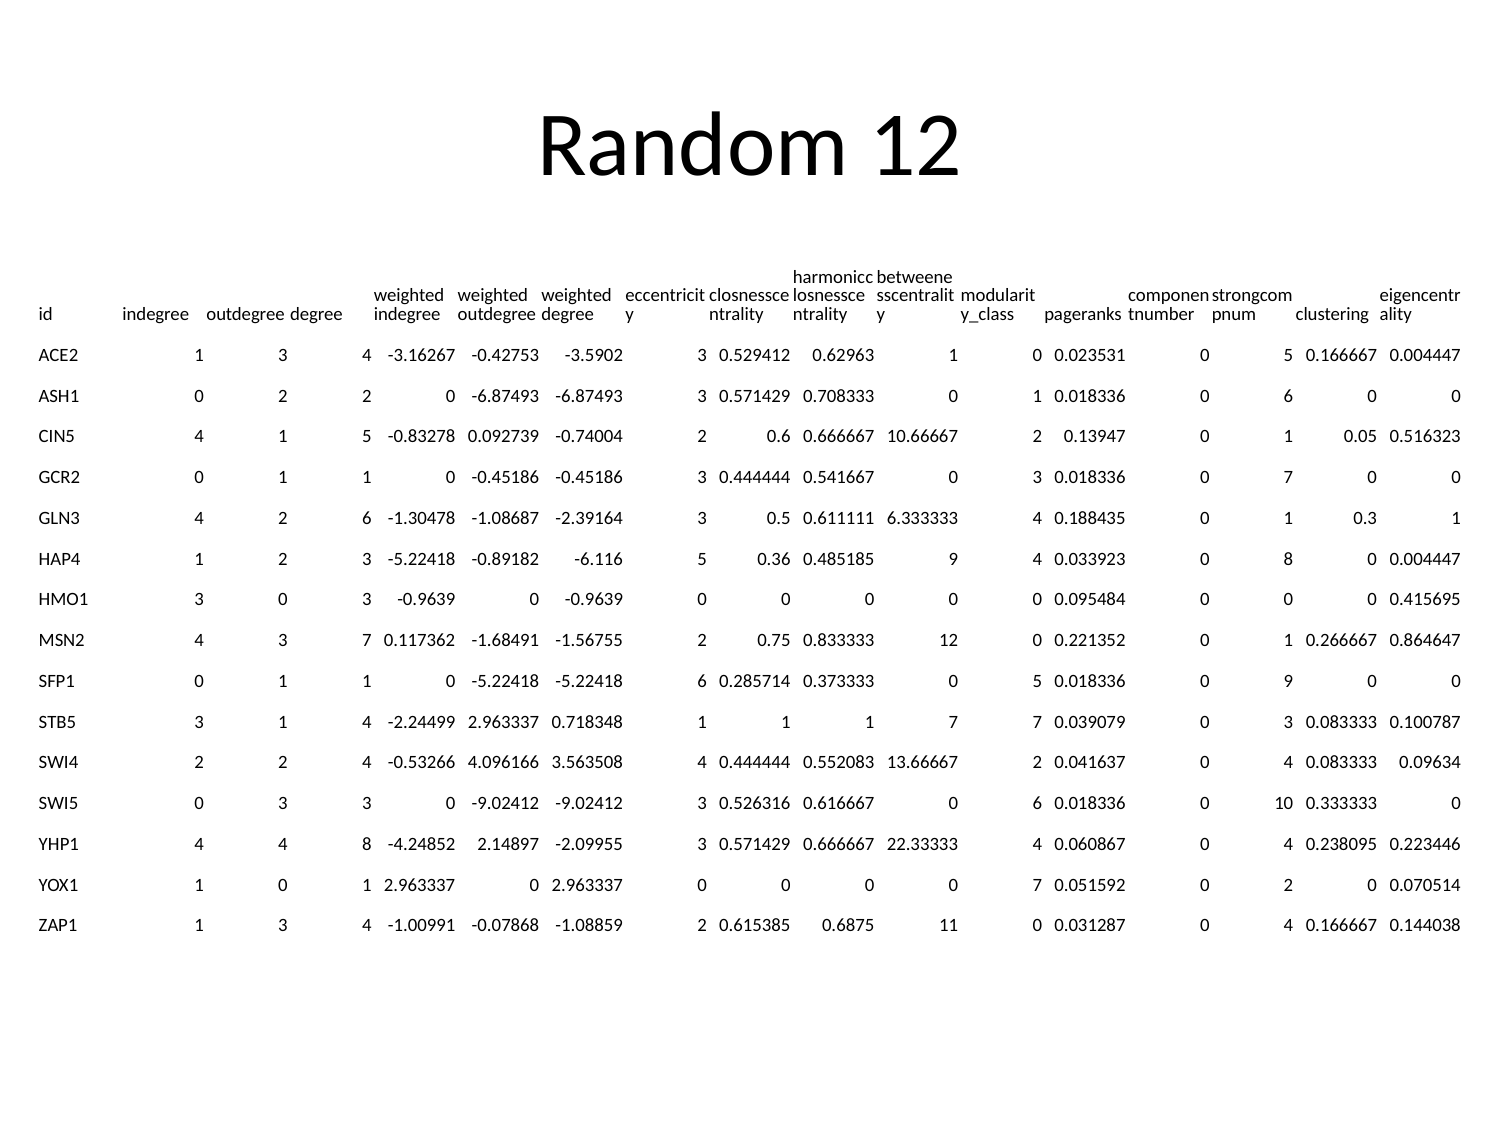

# Random 12
| id | indegree | outdegree | degree | weighted indegree | weighted outdegree | weighted degree | eccentricity | closnesscentrality | harmonicclosnesscentrality | betweenesscentrality | modularity\_class | pageranks | componentnumber | strongcompnum | clustering | eigencentrality |
| --- | --- | --- | --- | --- | --- | --- | --- | --- | --- | --- | --- | --- | --- | --- | --- | --- |
| ACE2 | 1 | 3 | 4 | -3.16267 | -0.42753 | -3.5902 | 3 | 0.529412 | 0.62963 | 1 | 0 | 0.023531 | 0 | 5 | 0.166667 | 0.004447 |
| ASH1 | 0 | 2 | 2 | 0 | -6.87493 | -6.87493 | 3 | 0.571429 | 0.708333 | 0 | 1 | 0.018336 | 0 | 6 | 0 | 0 |
| CIN5 | 4 | 1 | 5 | -0.83278 | 0.092739 | -0.74004 | 2 | 0.6 | 0.666667 | 10.66667 | 2 | 0.13947 | 0 | 1 | 0.05 | 0.516323 |
| GCR2 | 0 | 1 | 1 | 0 | -0.45186 | -0.45186 | 3 | 0.444444 | 0.541667 | 0 | 3 | 0.018336 | 0 | 7 | 0 | 0 |
| GLN3 | 4 | 2 | 6 | -1.30478 | -1.08687 | -2.39164 | 3 | 0.5 | 0.611111 | 6.333333 | 4 | 0.188435 | 0 | 1 | 0.3 | 1 |
| HAP4 | 1 | 2 | 3 | -5.22418 | -0.89182 | -6.116 | 5 | 0.36 | 0.485185 | 9 | 4 | 0.033923 | 0 | 8 | 0 | 0.004447 |
| HMO1 | 3 | 0 | 3 | -0.9639 | 0 | -0.9639 | 0 | 0 | 0 | 0 | 0 | 0.095484 | 0 | 0 | 0 | 0.415695 |
| MSN2 | 4 | 3 | 7 | 0.117362 | -1.68491 | -1.56755 | 2 | 0.75 | 0.833333 | 12 | 0 | 0.221352 | 0 | 1 | 0.266667 | 0.864647 |
| SFP1 | 0 | 1 | 1 | 0 | -5.22418 | -5.22418 | 6 | 0.285714 | 0.373333 | 0 | 5 | 0.018336 | 0 | 9 | 0 | 0 |
| STB5 | 3 | 1 | 4 | -2.24499 | 2.963337 | 0.718348 | 1 | 1 | 1 | 7 | 7 | 0.039079 | 0 | 3 | 0.083333 | 0.100787 |
| SWI4 | 2 | 2 | 4 | -0.53266 | 4.096166 | 3.563508 | 4 | 0.444444 | 0.552083 | 13.66667 | 2 | 0.041637 | 0 | 4 | 0.083333 | 0.09634 |
| SWI5 | 0 | 3 | 3 | 0 | -9.02412 | -9.02412 | 3 | 0.526316 | 0.616667 | 0 | 6 | 0.018336 | 0 | 10 | 0.333333 | 0 |
| YHP1 | 4 | 4 | 8 | -4.24852 | 2.14897 | -2.09955 | 3 | 0.571429 | 0.666667 | 22.33333 | 4 | 0.060867 | 0 | 4 | 0.238095 | 0.223446 |
| YOX1 | 1 | 0 | 1 | 2.963337 | 0 | 2.963337 | 0 | 0 | 0 | 0 | 7 | 0.051592 | 0 | 2 | 0 | 0.070514 |
| ZAP1 | 1 | 3 | 4 | -1.00991 | -0.07868 | -1.08859 | 2 | 0.615385 | 0.6875 | 11 | 0 | 0.031287 | 0 | 4 | 0.166667 | 0.144038 |